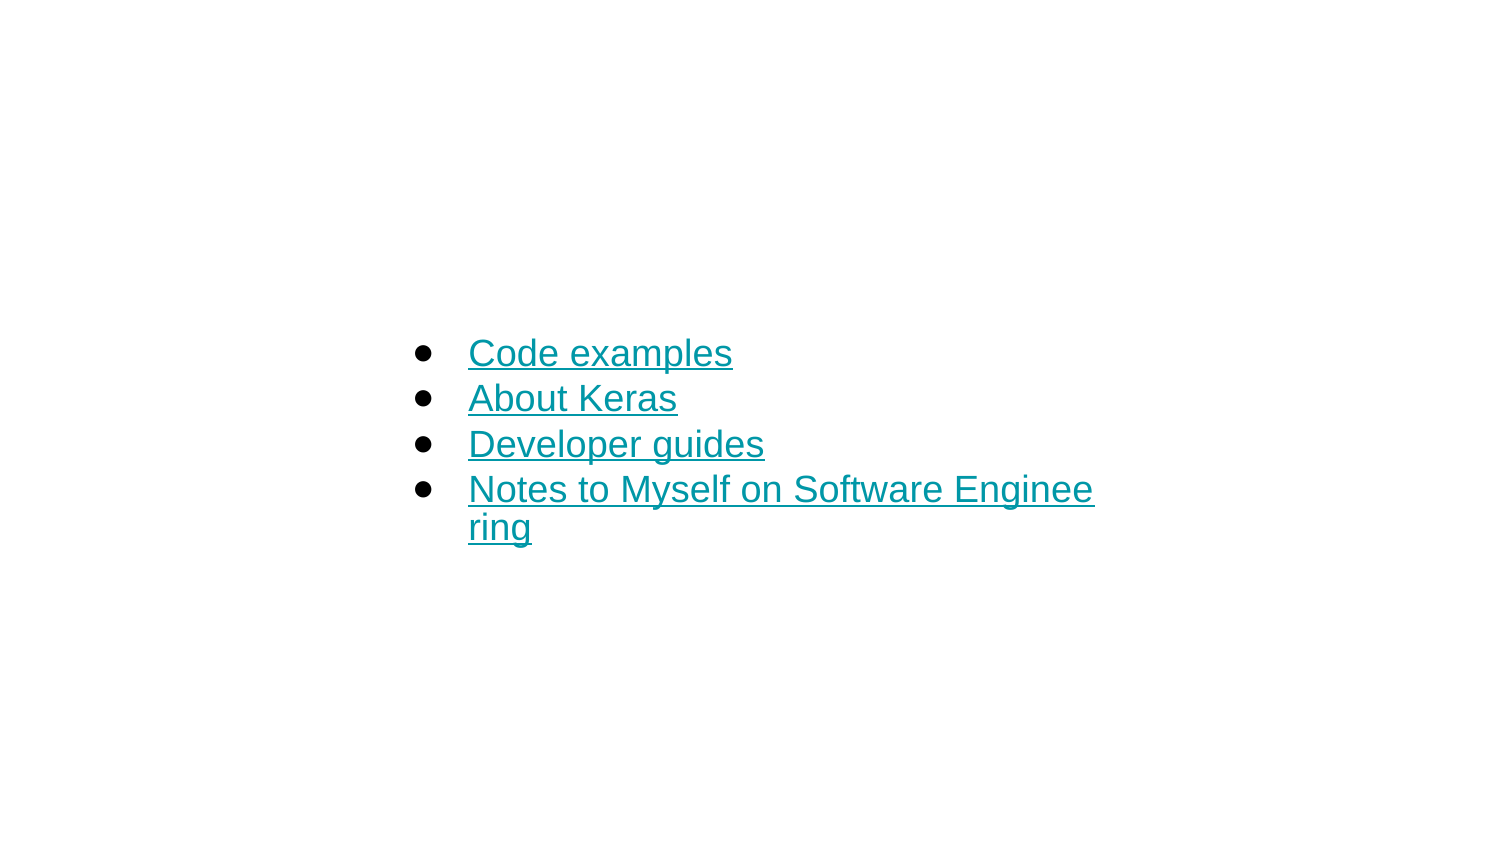

# Code examples
About Keras
Developer guides
Notes to Myself on Software Engineering